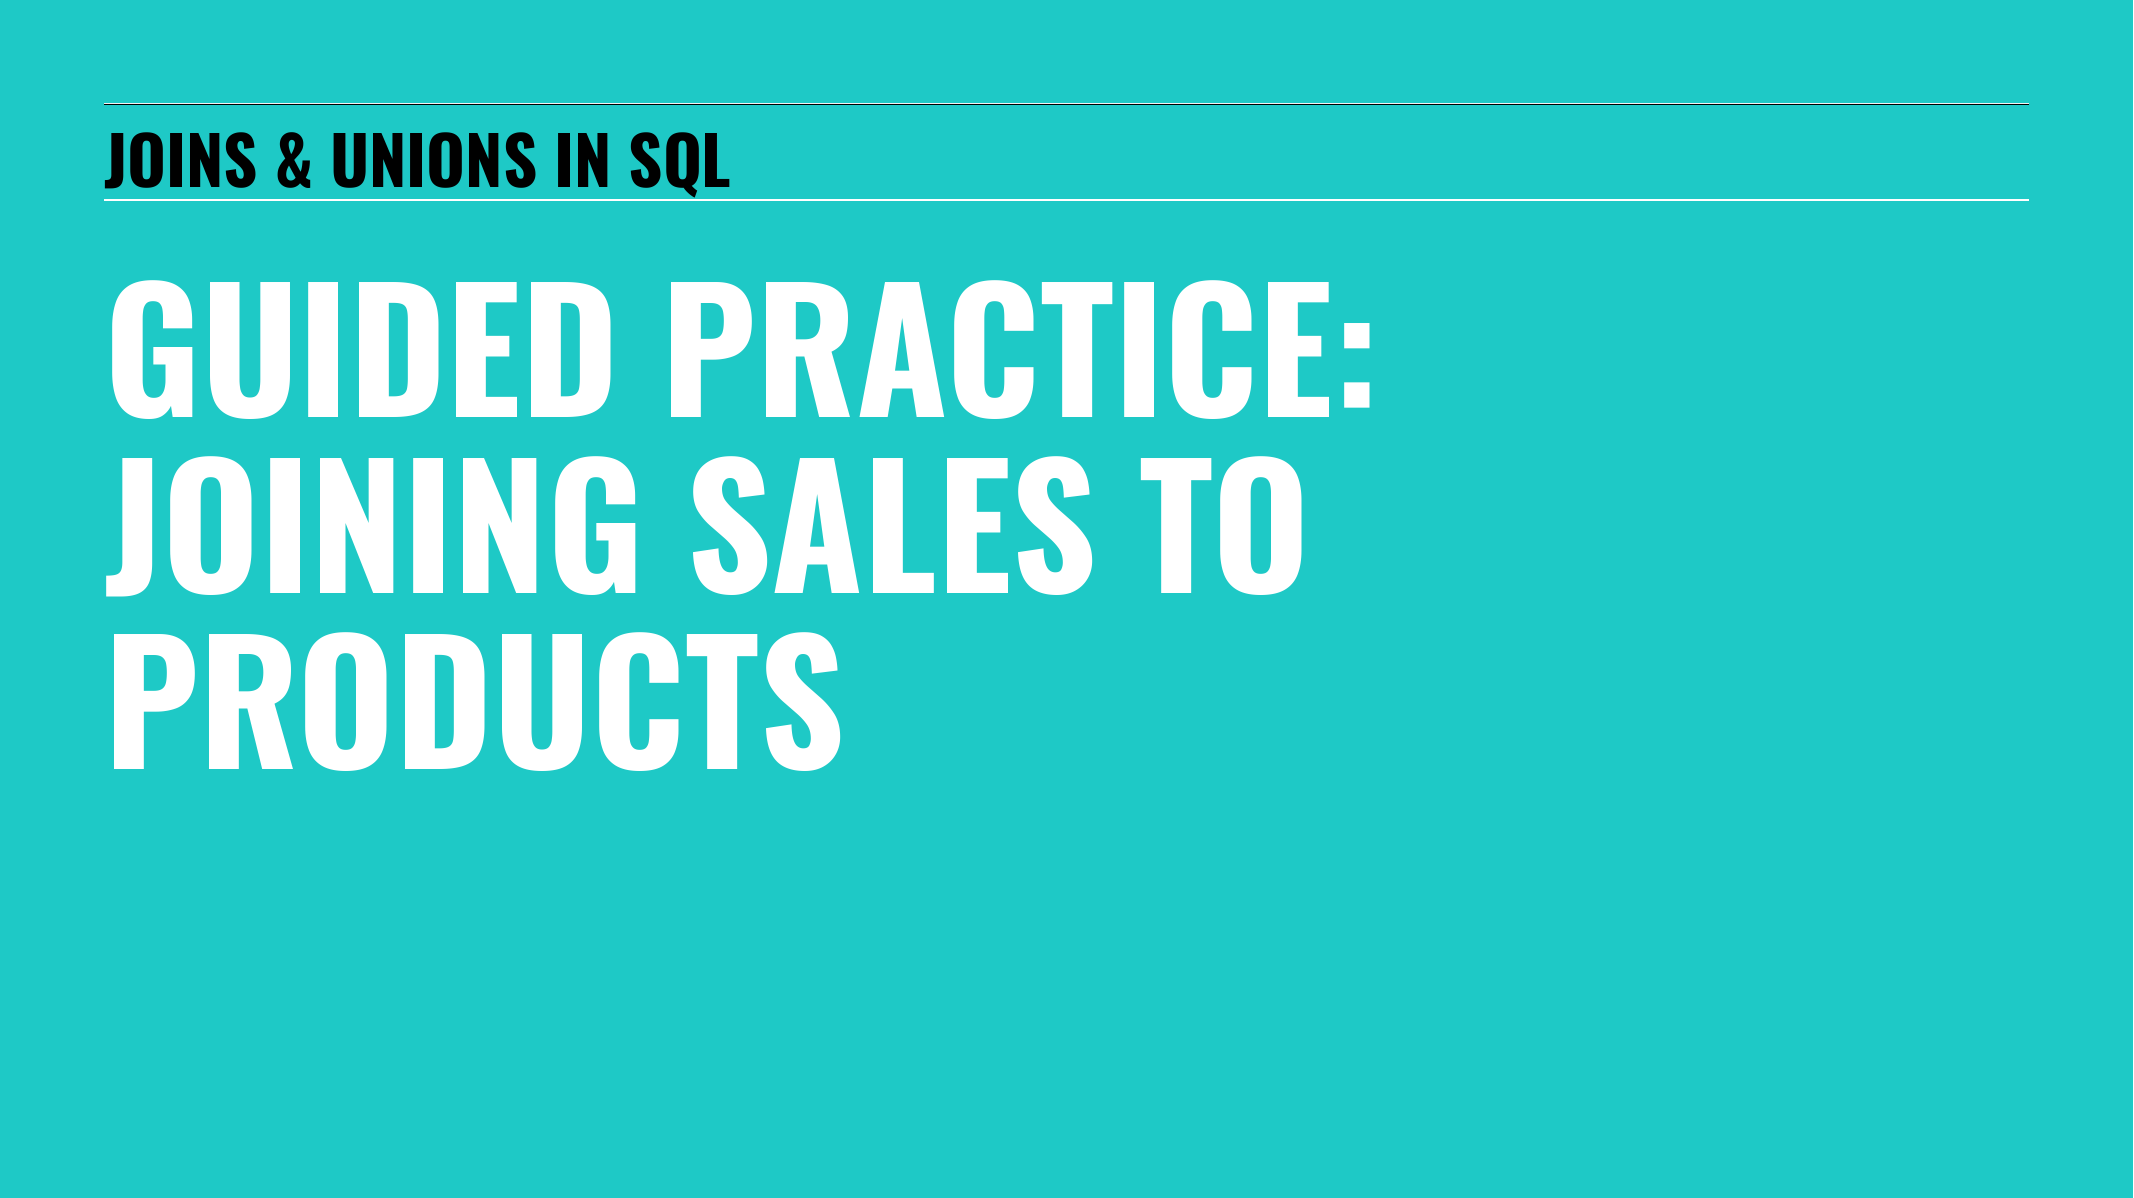

JOINS & UNIONS IN SQL

GUIDED PRACTICE:
JOINING SALES TO PRODUCTS